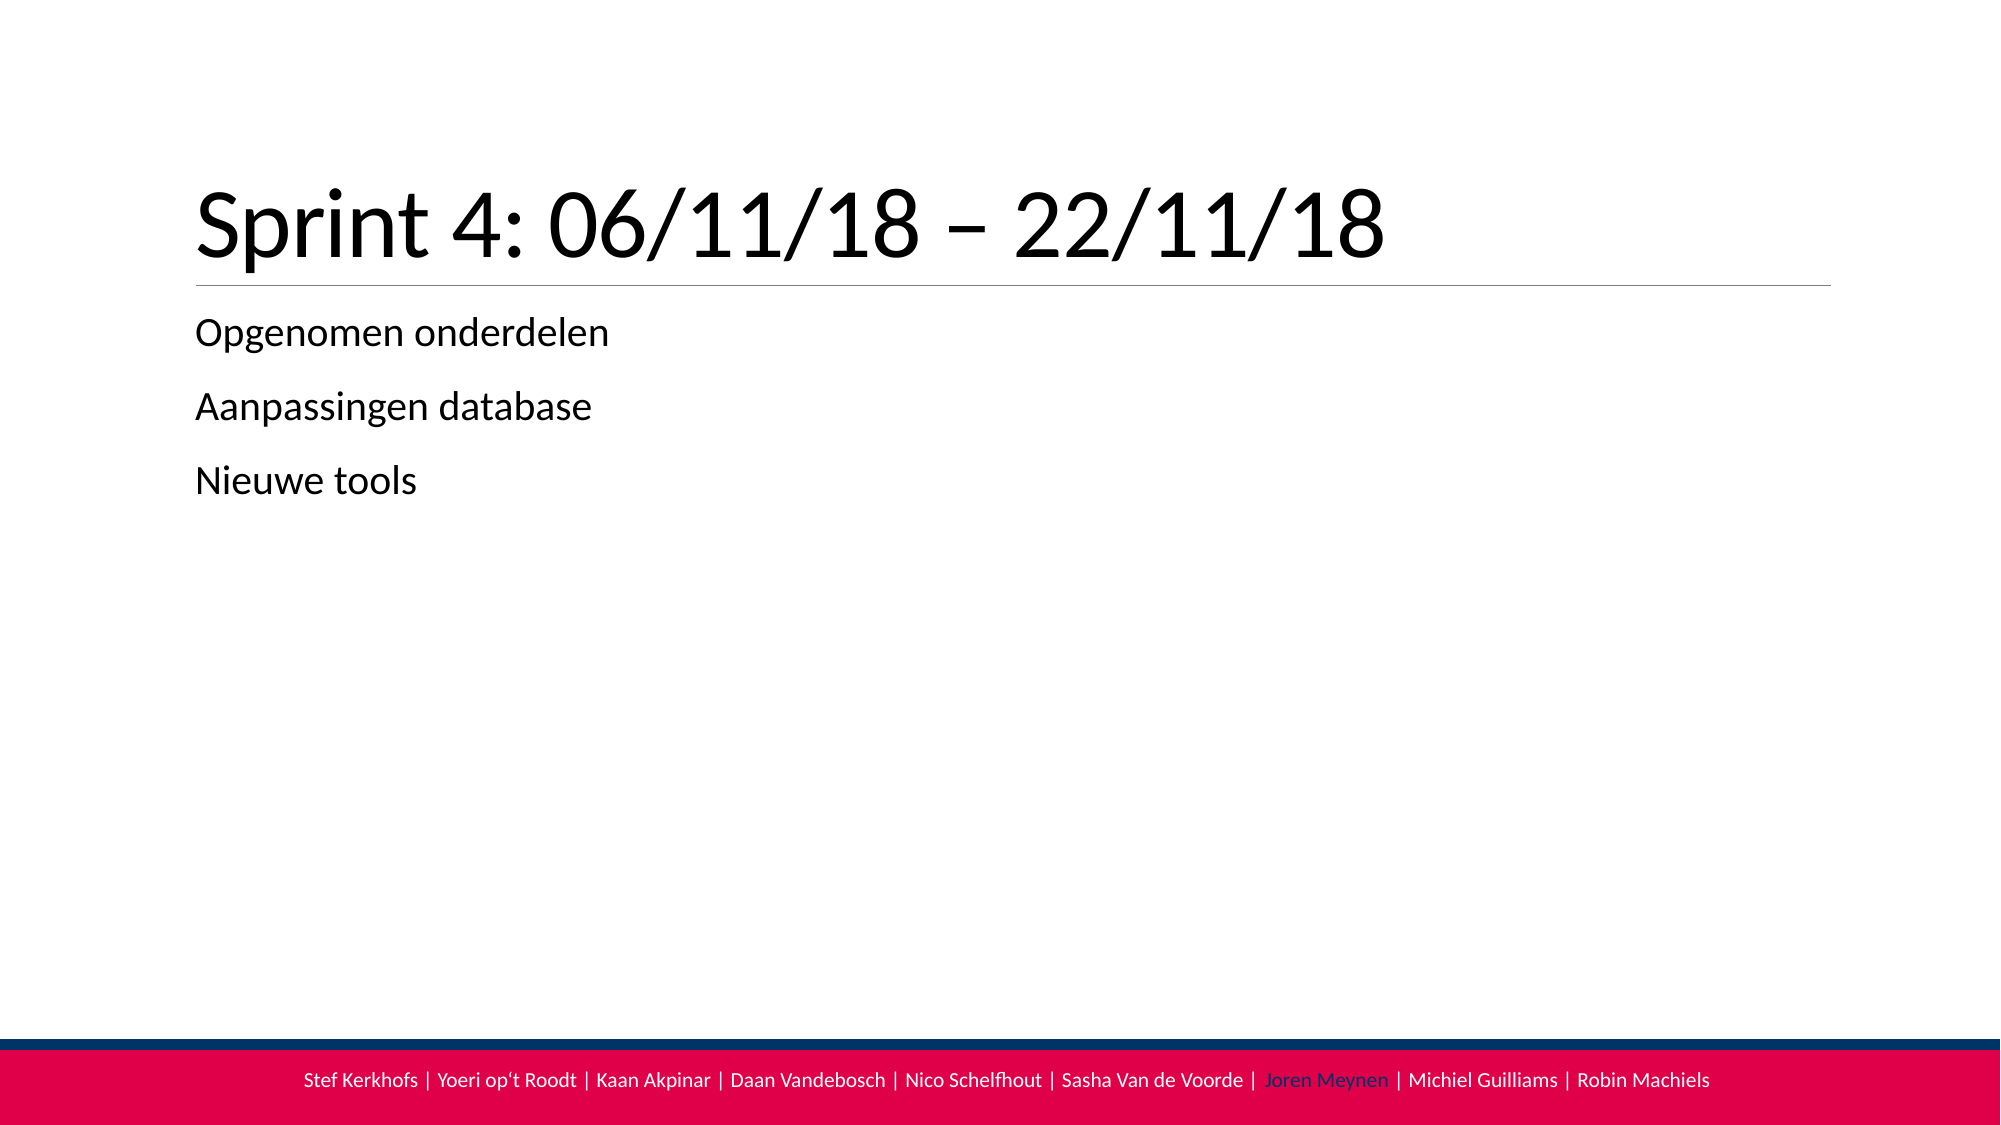

# Sprint 4: 06/11/18 – 22/11/18
Opgenomen onderdelen
Aanpassingen database
Nieuwe tools
Stef Kerkhofs | Yoeri op‘t Roodt | Kaan Akpinar | Daan Vandebosch | Nico Schelfhout | Sasha Van de Voorde | Joren Meynen | Michiel Guilliams | Robin Machiels